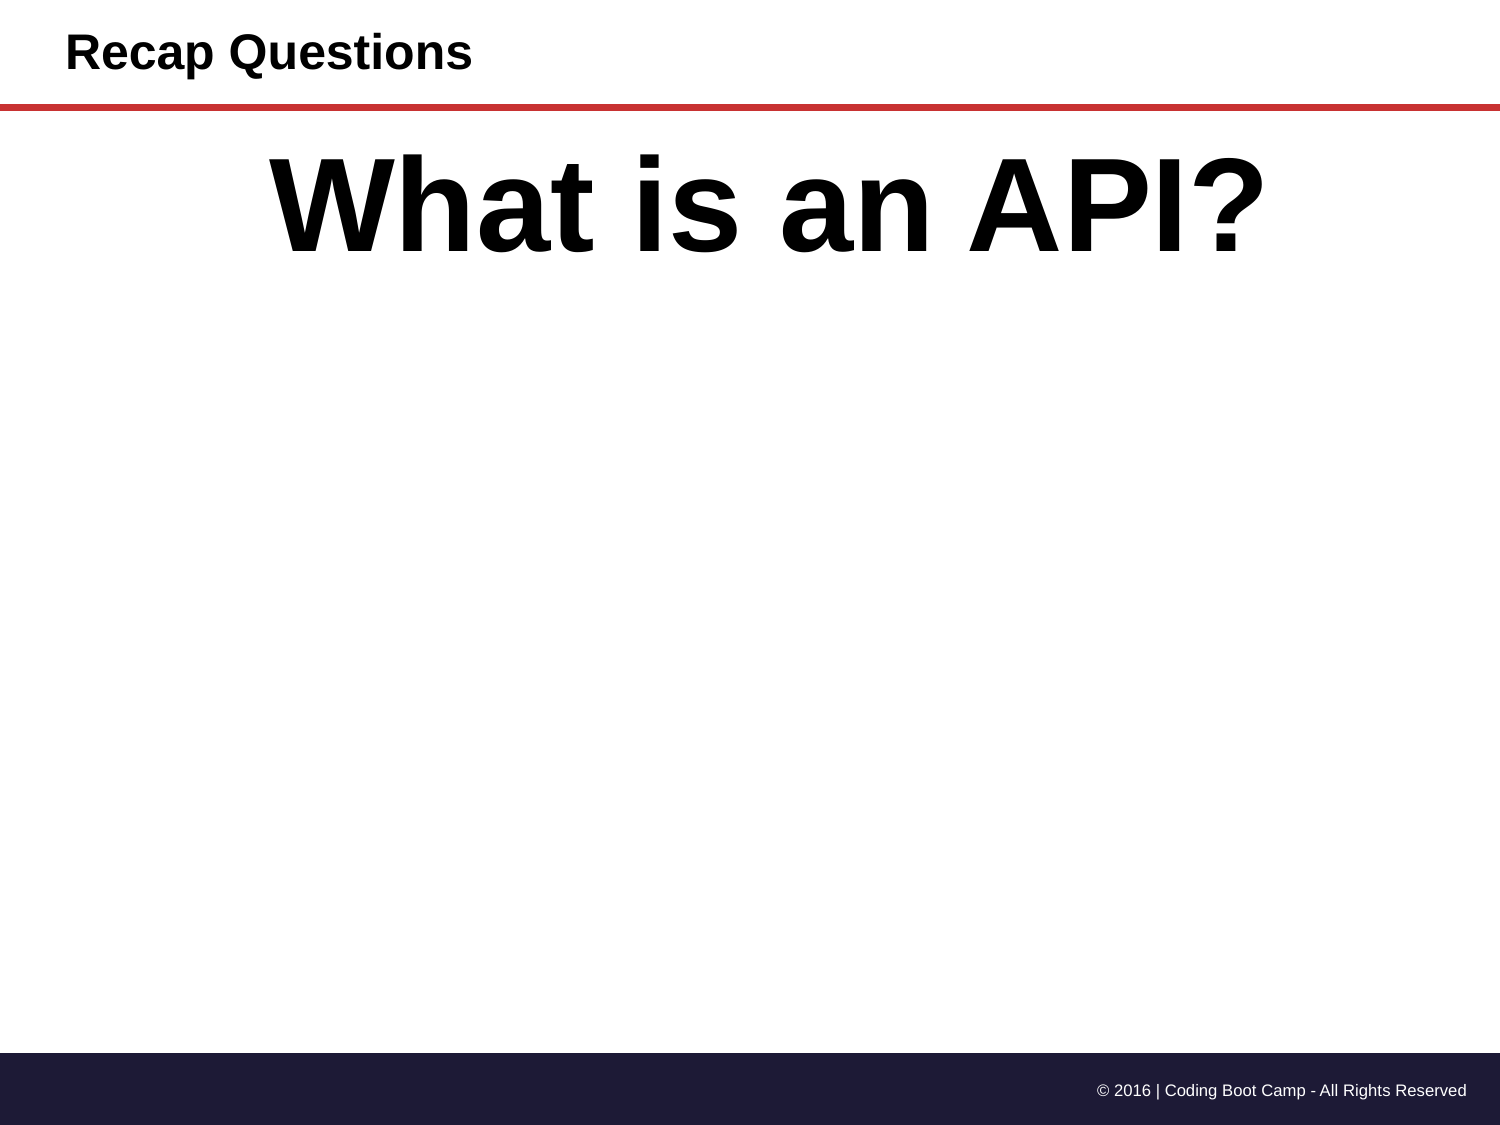

# Recap Questions
What is an API?